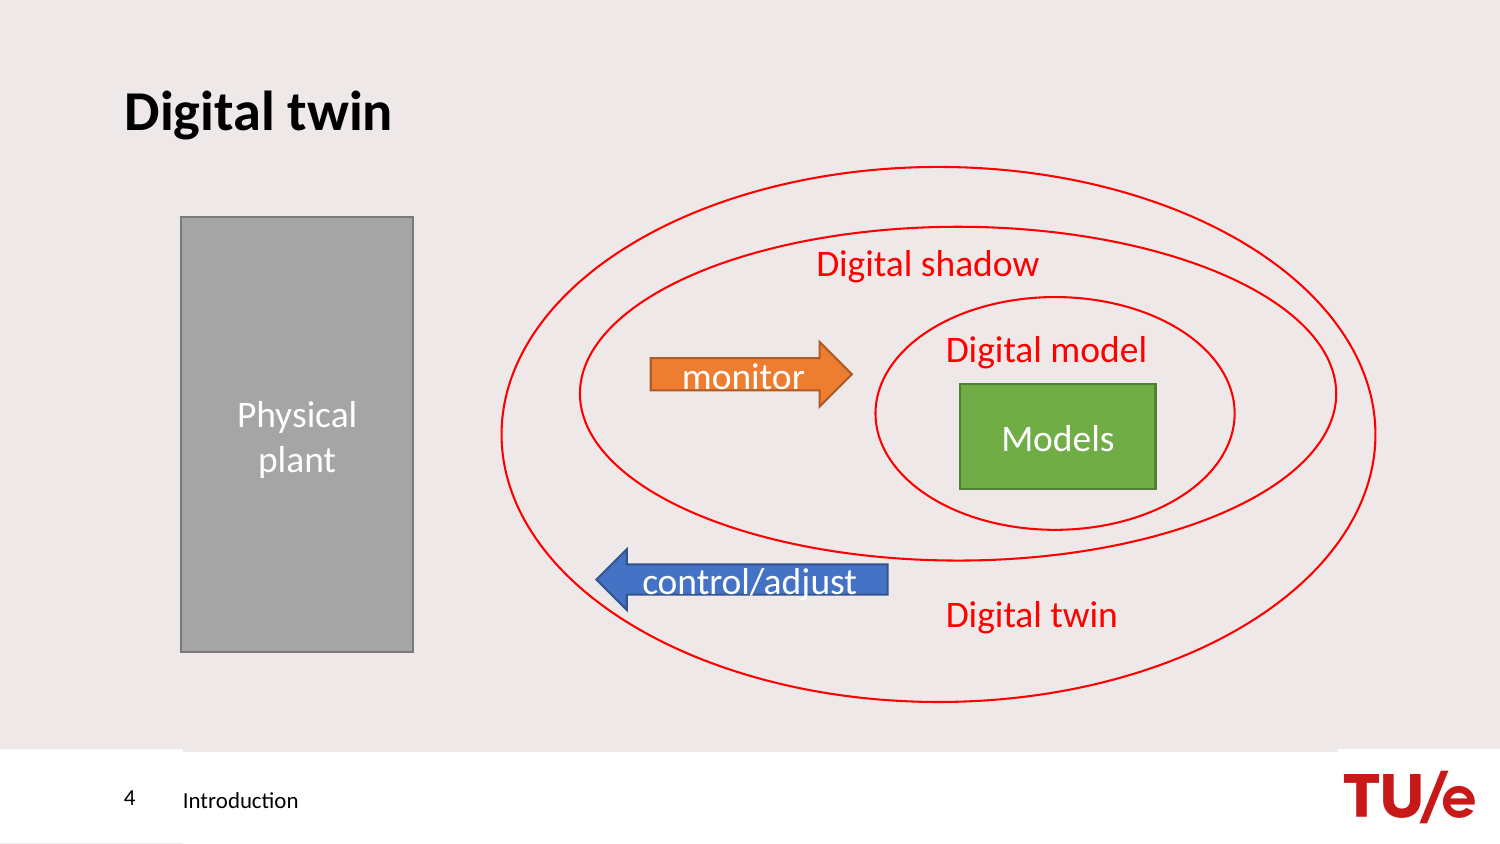

# Digital twin

Physical plant

Digital shadow

Digital model
monitor
Models
control/adjust
Digital twin
4
Introduction